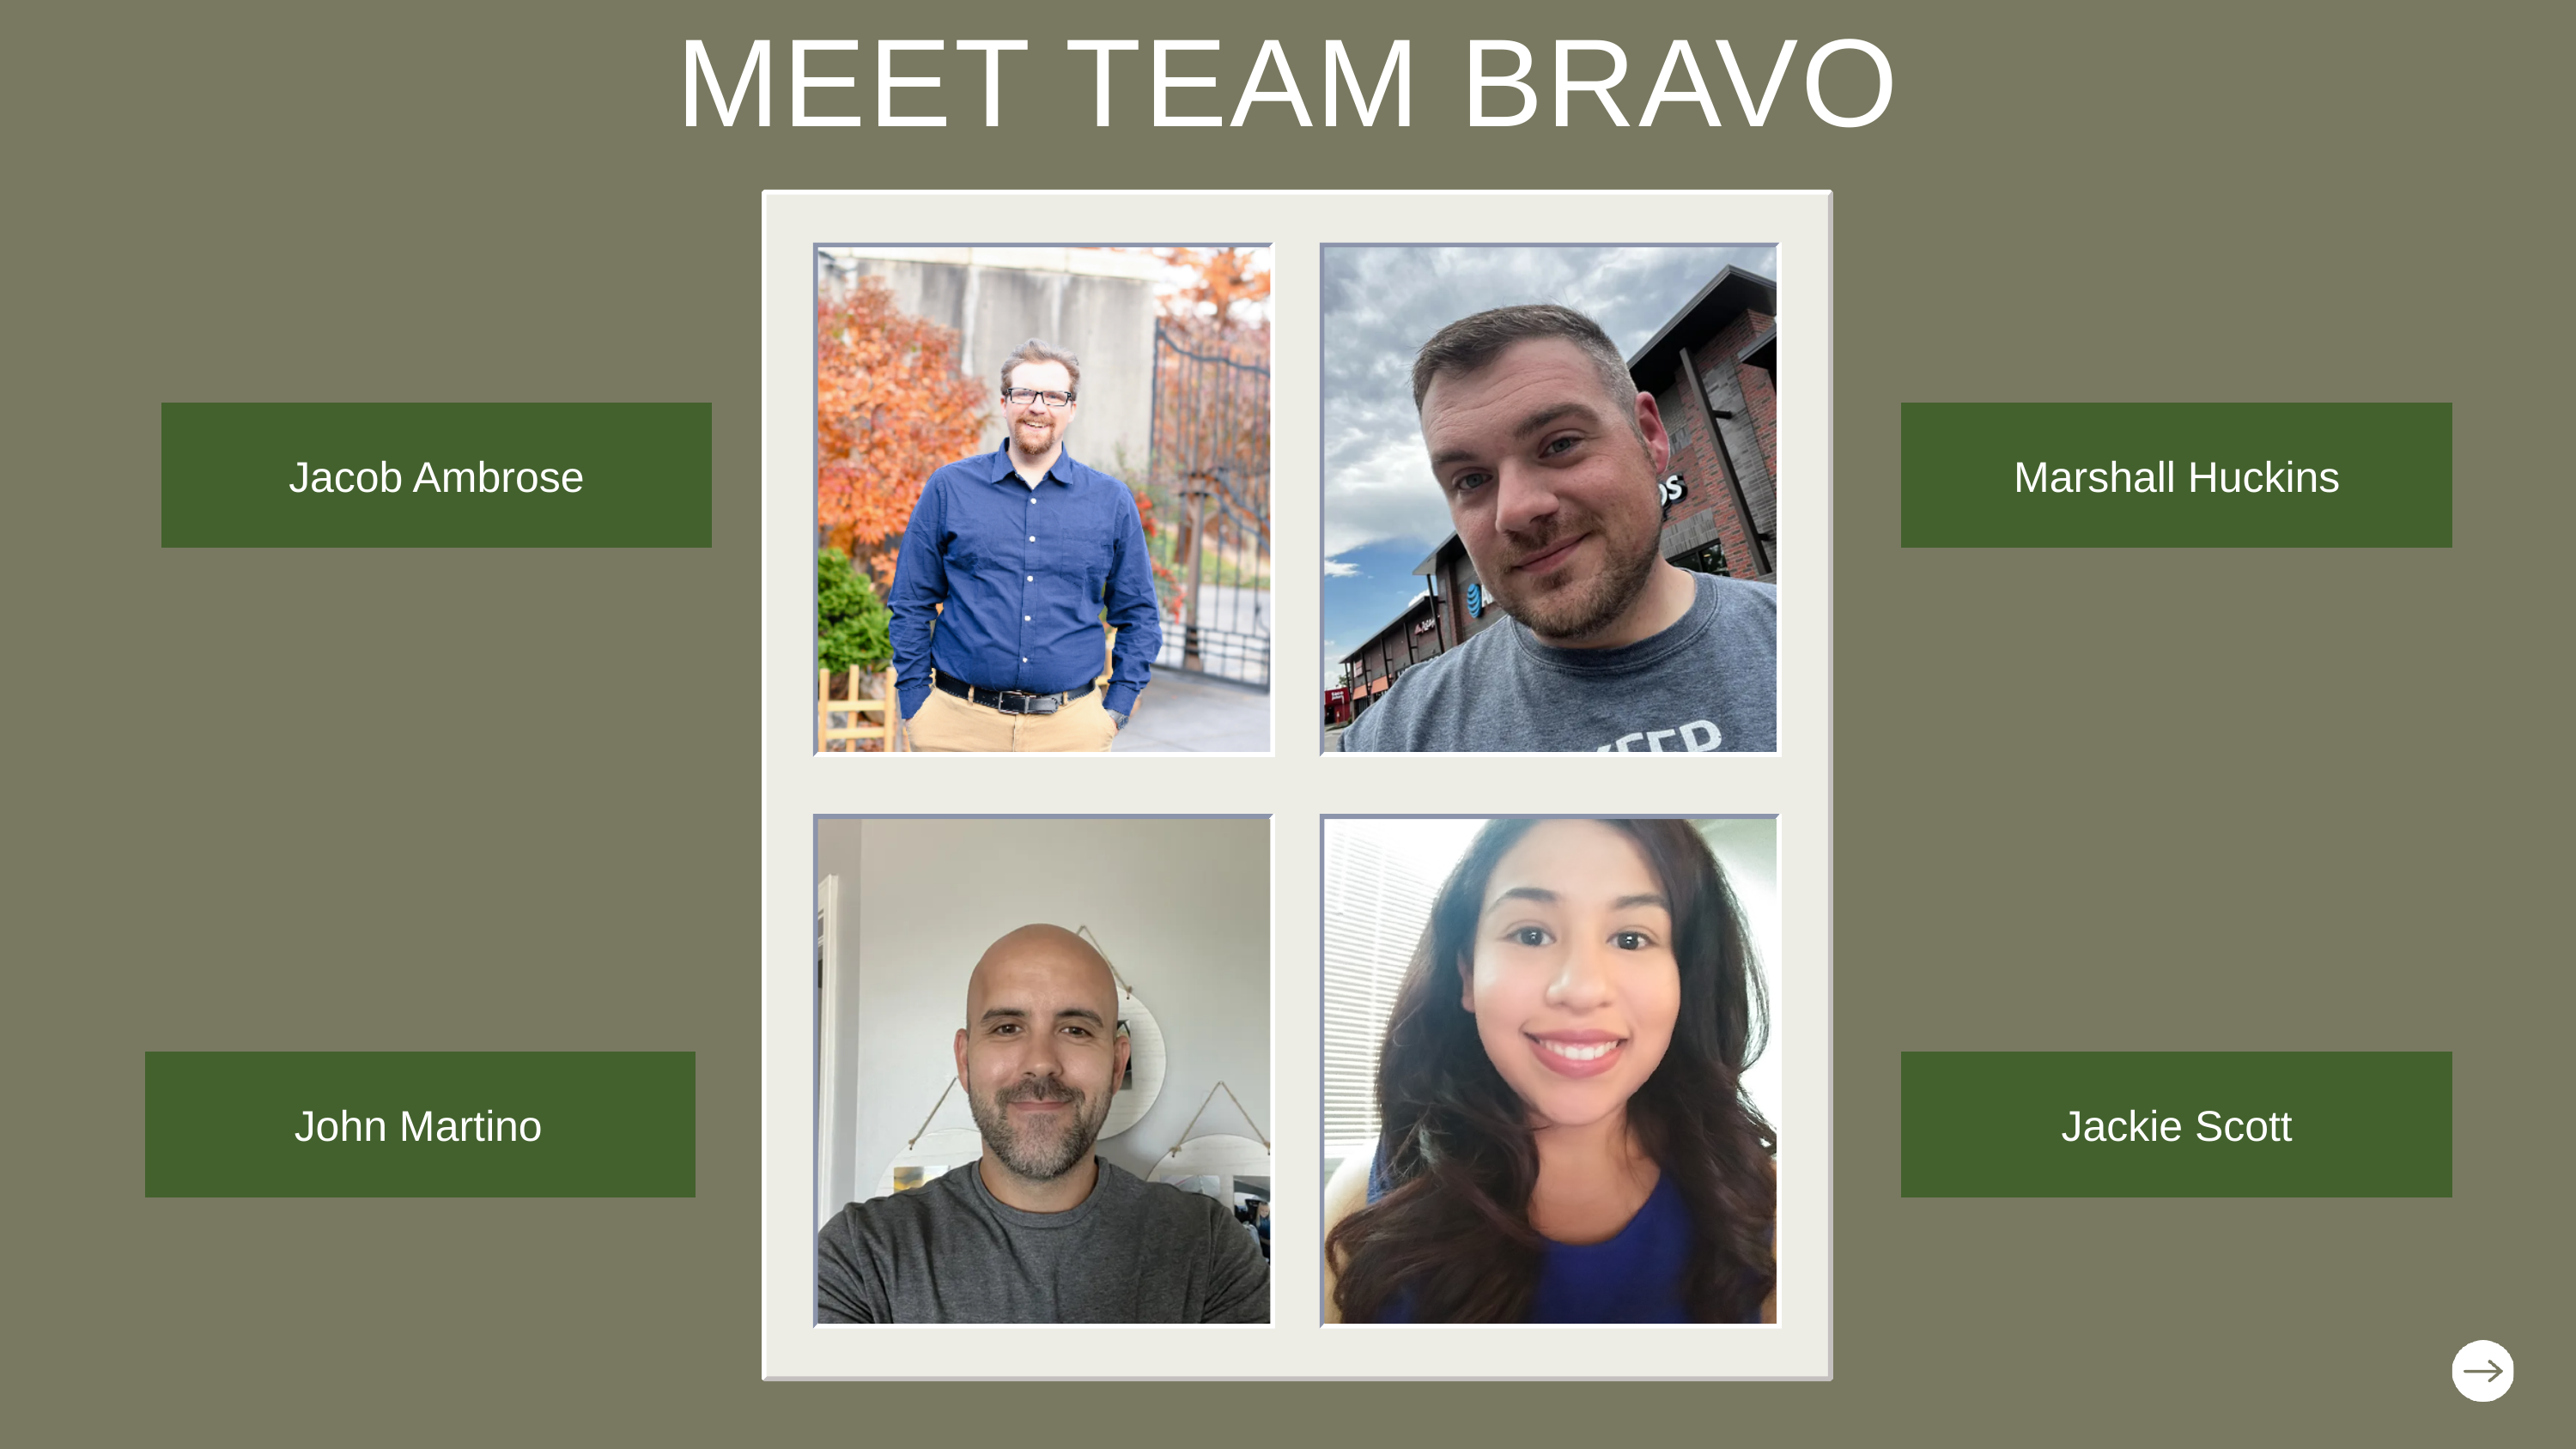

MEET TEAM BRAVO

Jacob Ambrose
Marshall Huckins

John Martino
Jackie Scott